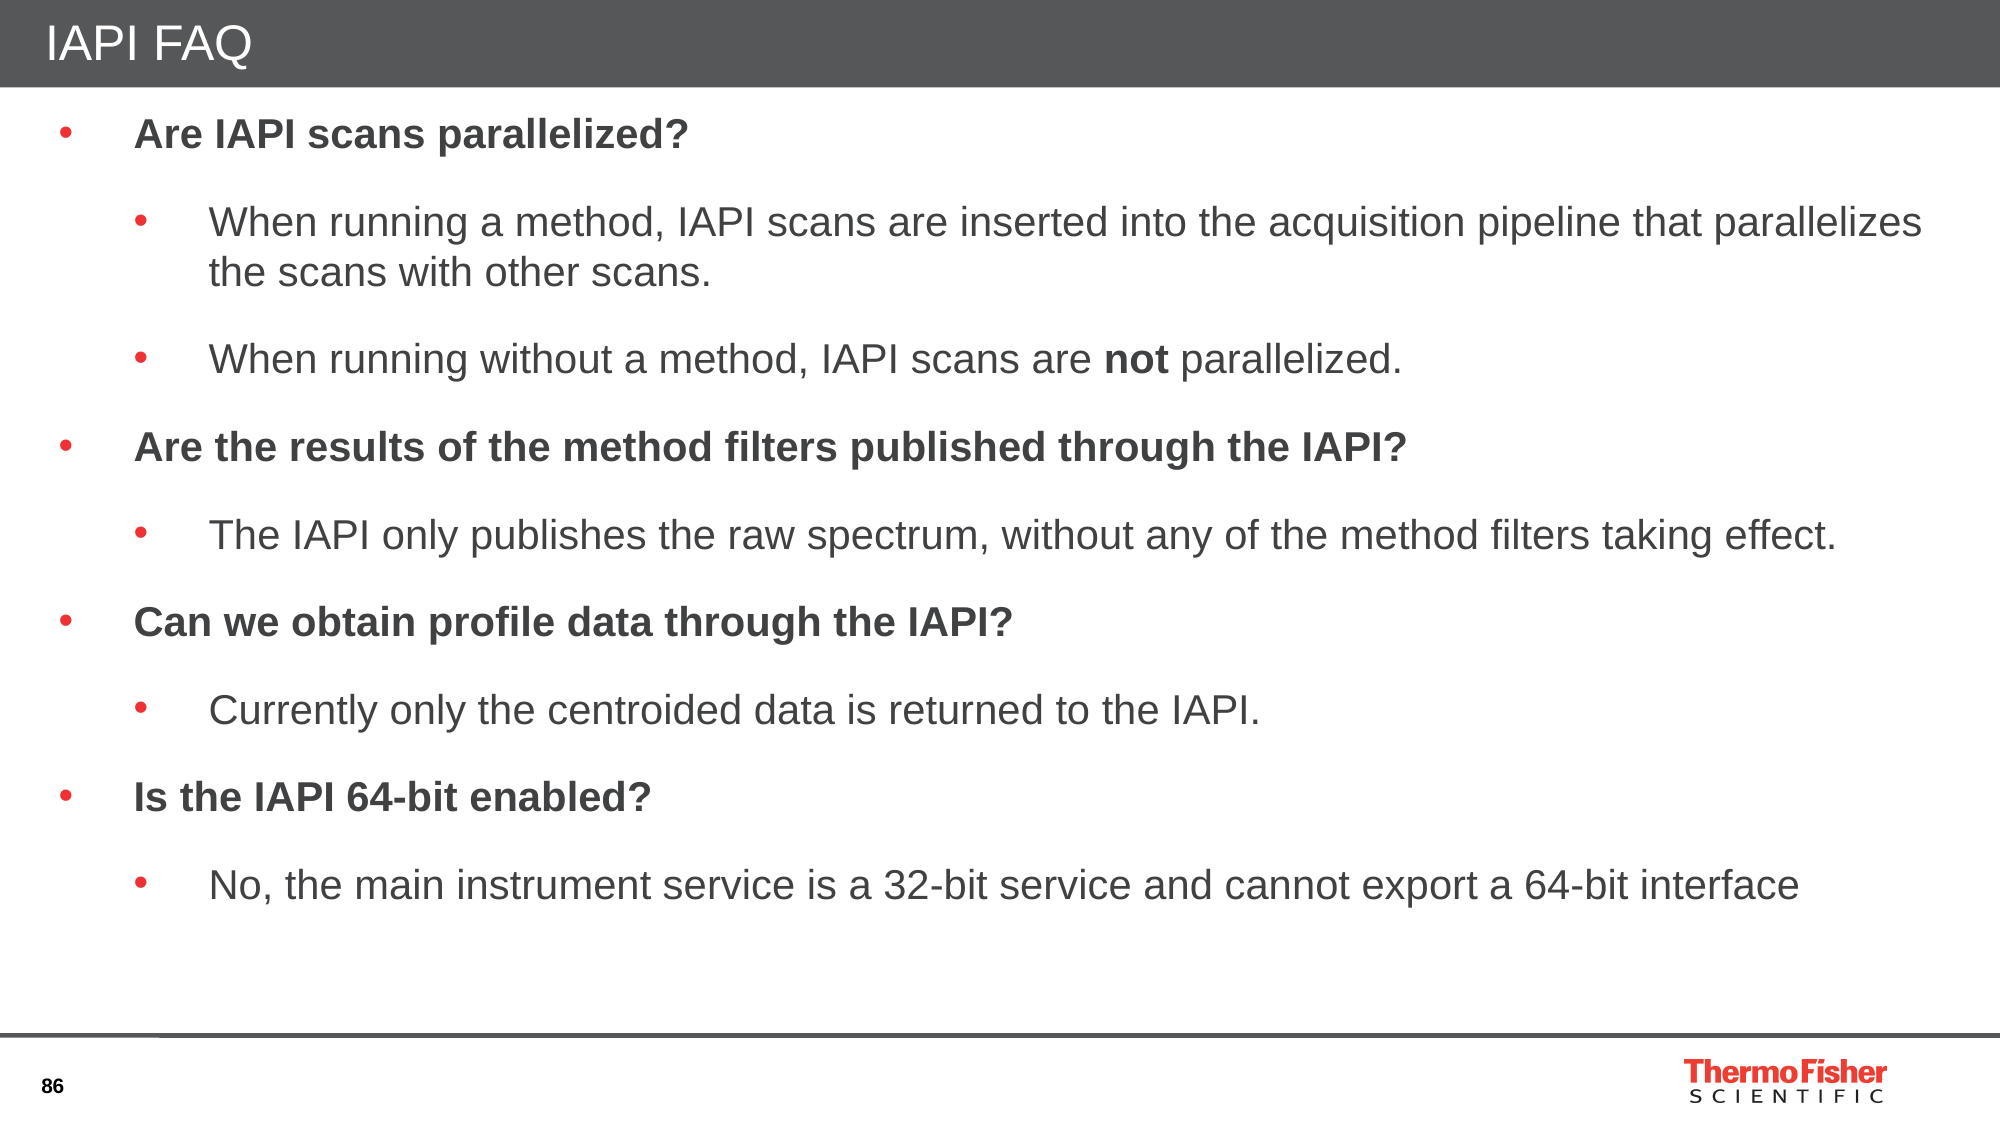

# IAPI FAQ
Are IAPI scans parallelized?
When running a method, IAPI scans are inserted into the acquisition pipeline that parallelizes the scans with other scans.
When running without a method, IAPI scans are not parallelized.
Are the results of the method filters published through the IAPI?
The IAPI only publishes the raw spectrum, without any of the method filters taking effect.
Can we obtain profile data through the IAPI?
Currently only the centroided data is returned to the IAPI.
Is the IAPI 64-bit enabled?
No, the main instrument service is a 32-bit service and cannot export a 64-bit interface